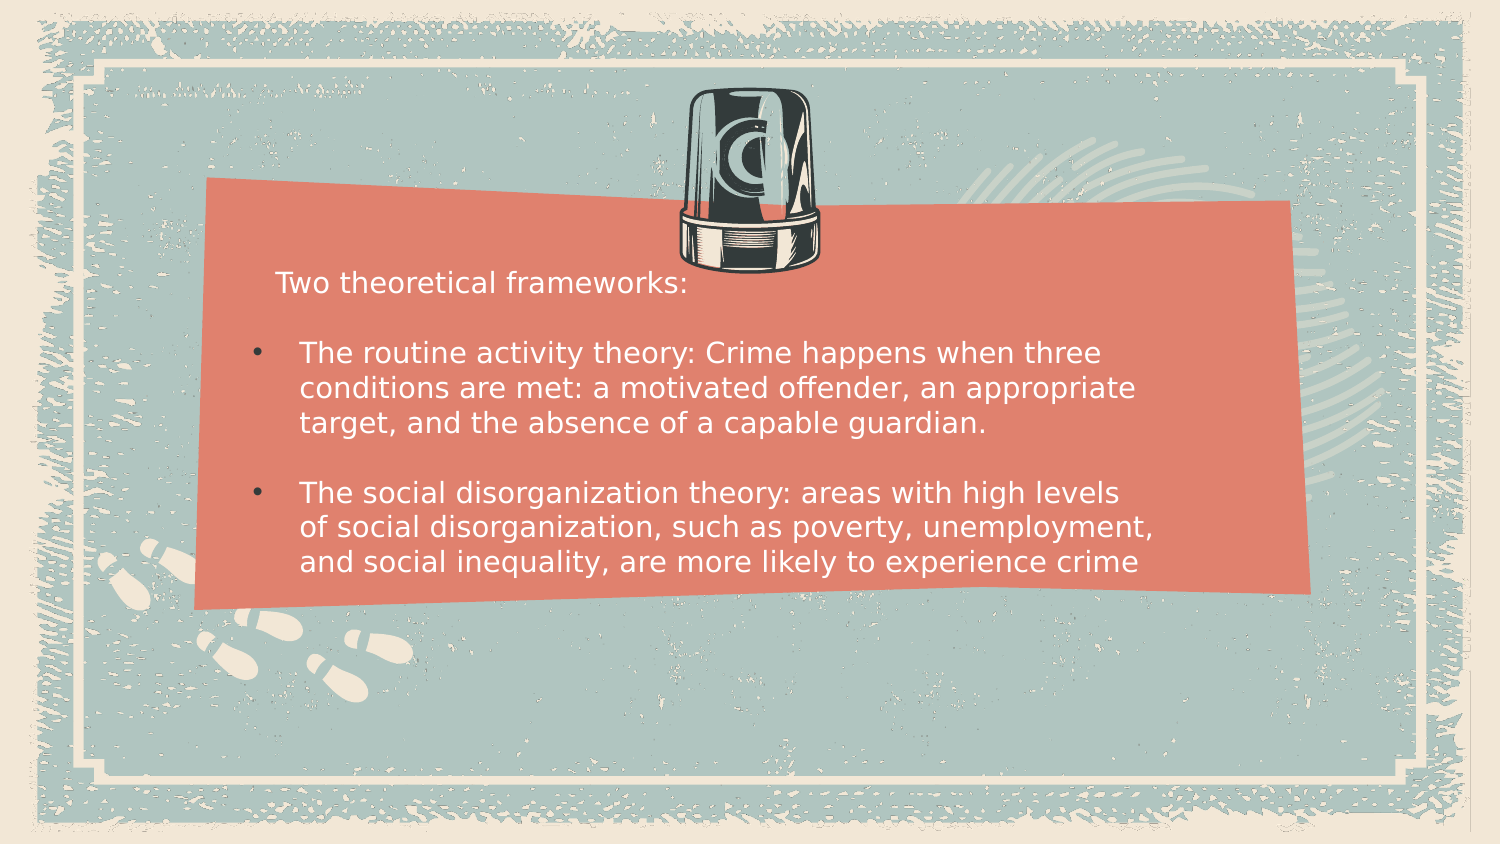

Two theoretical frameworks:

The routine activity theory: Crime happens when three conditions are met: a motivated offender, an appropriate target, and the absence of a capable guardian.

The social disorganization theory: areas with high levels of social disorganization, such as poverty, unemployment, and social inequality, are more likely to experience crime